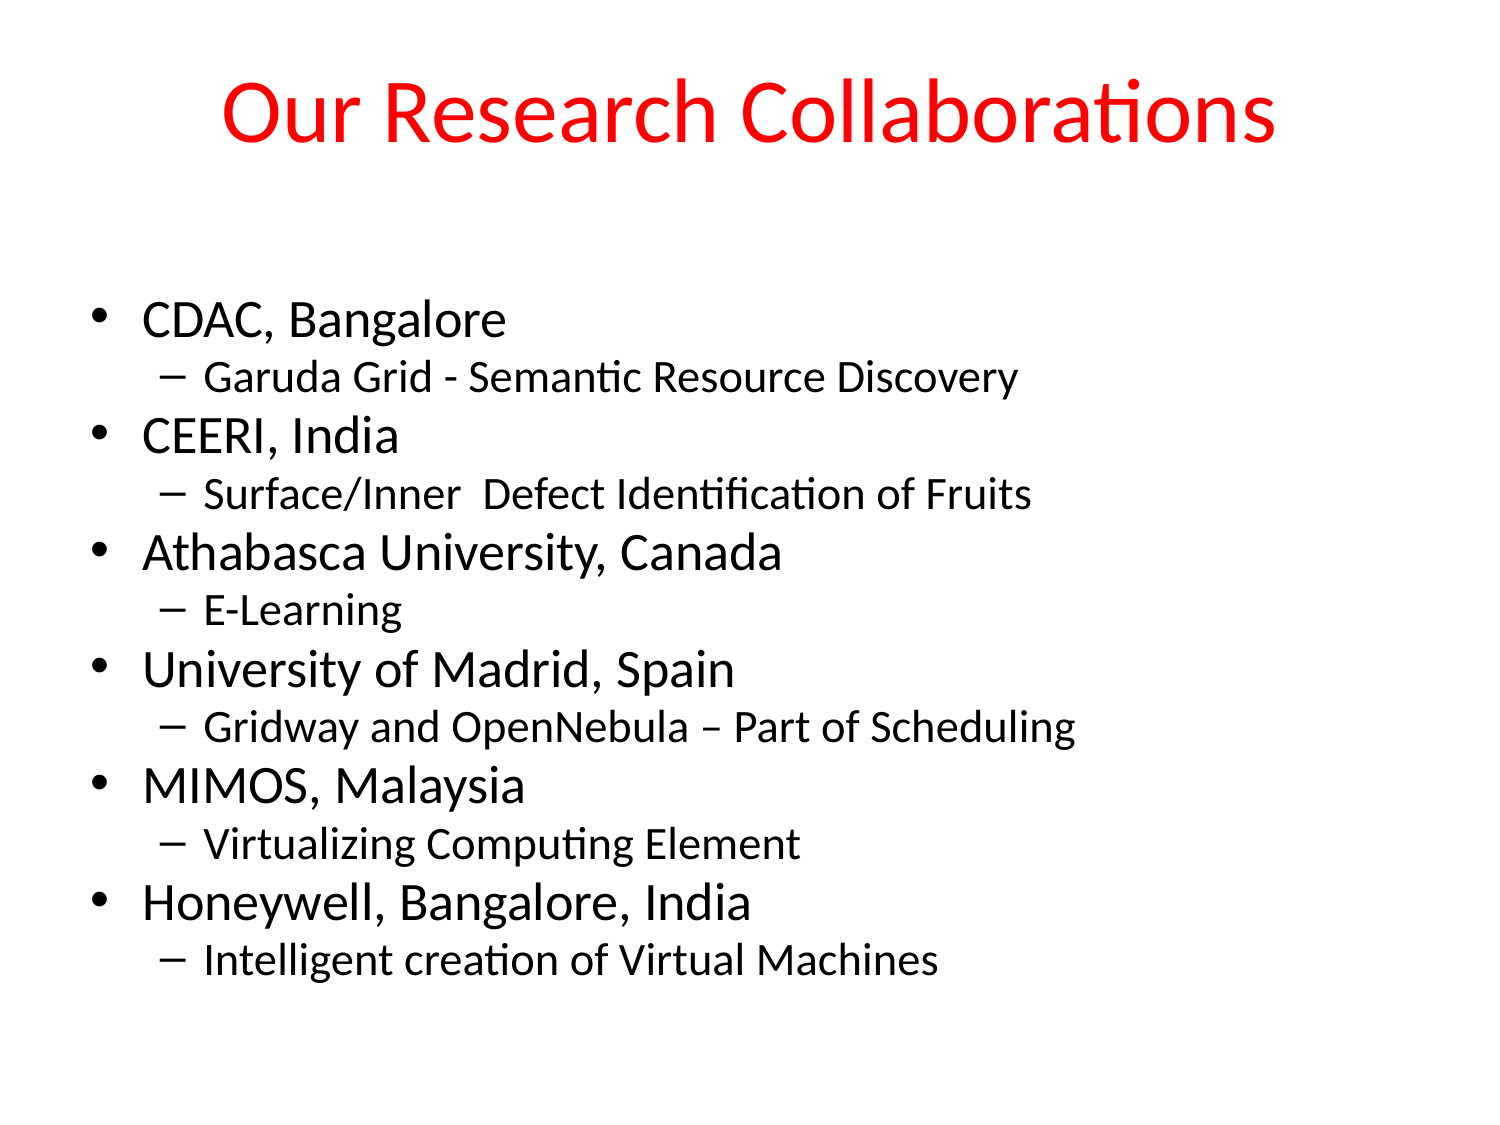

# Our Research Collaborations

CDAC, Bangalore
Garuda Grid - Semantic Resource Discovery
CEERI, India
Surface/Inner  Defect Identification of Fruits
Athabasca University, Canada
E-Learning
University of Madrid, Spain
Gridway and OpenNebula – Part of Scheduling
MIMOS, Malaysia
Virtualizing Computing Element
Honeywell, Bangalore, India
Intelligent creation of Virtual Machines